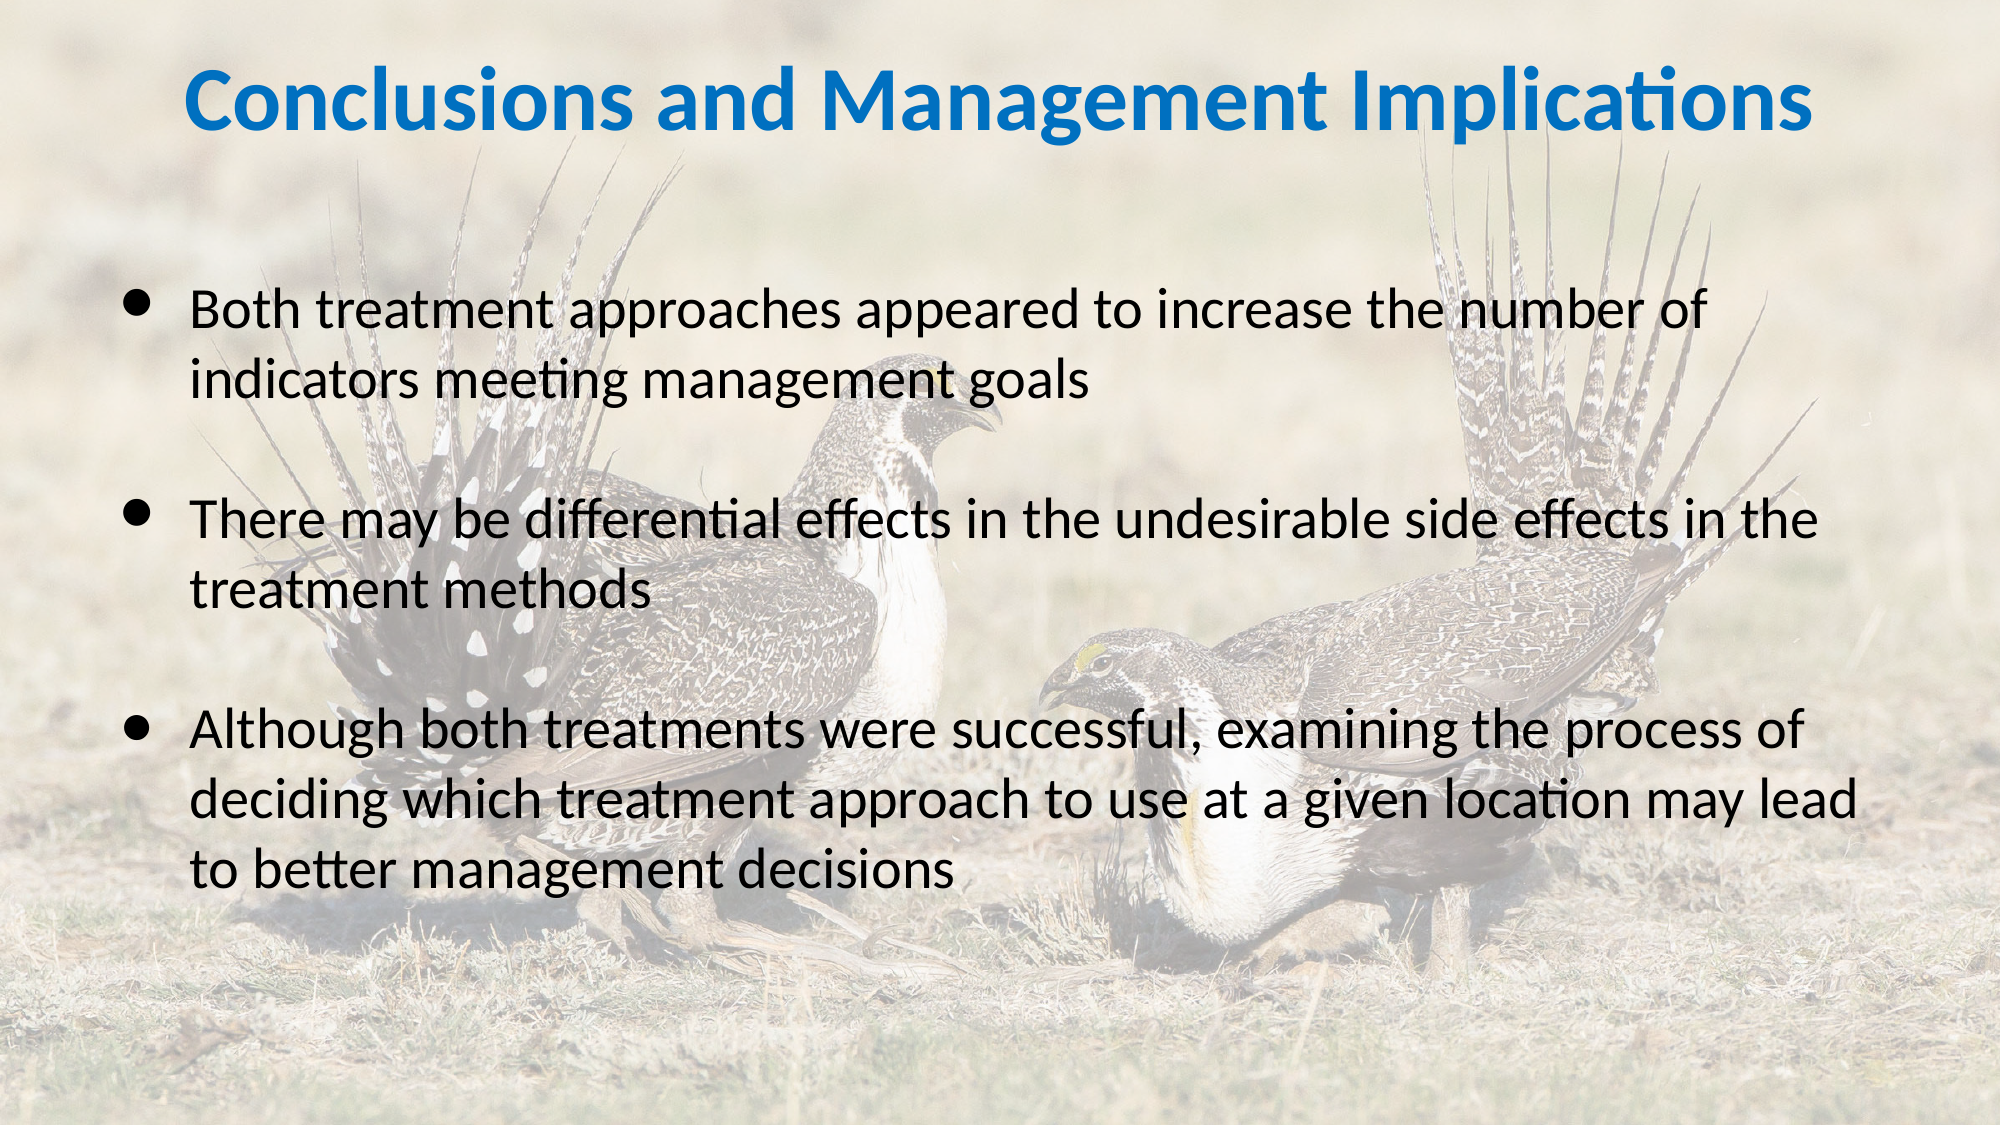

# Conclusions and Management Implications
Both treatment approaches appeared to increase the number of indicators meeting management goals

There may be differential effects in the undesirable side effects in the treatment methods

Although both treatments were successful, examining the process of deciding which treatment approach to use at a given location may lead to better management decisions